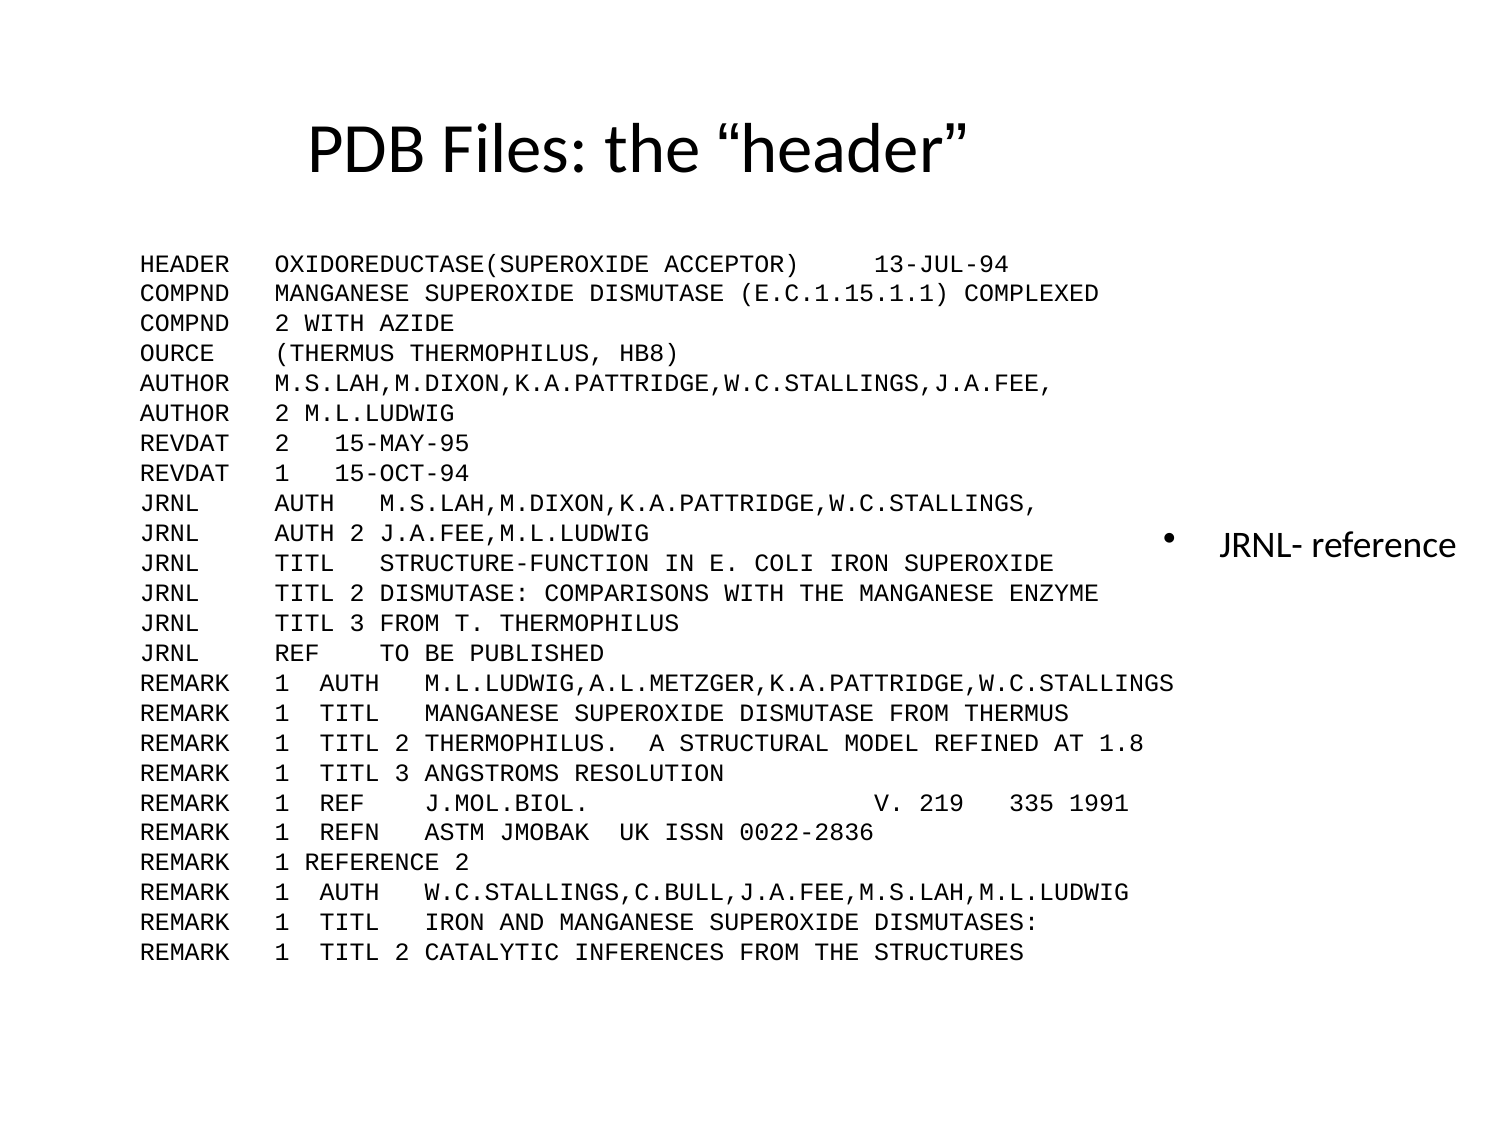

# PDB Files: the “header”
HEADER   OXIDOREDUCTASE(SUPEROXIDE ACCEPTOR)     13-JUL-94
COMPND   MANGANESE SUPEROXIDE DISMUTASE (E.C.1.15.1.1) COMPLEXED
COMPND   2 WITH AZIDE
OURCE    (THERMUS THERMOPHILUS, HB8)
AUTHOR   M.S.LAH,M.DIXON,K.A.PATTRIDGE,W.C.STALLINGS,J.A.FEE,
AUTHOR   2 M.L.LUDWIG
REVDAT   2   15-MAY-95
REVDAT   1   15-OCT-94
JRNL     AUTH   M.S.LAH,M.DIXON,K.A.PATTRIDGE,W.C.STALLINGS,
JRNL     AUTH 2 J.A.FEE,M.L.LUDWIG
JRNL     TITL   STRUCTURE-FUNCTION IN E. COLI IRON SUPEROXIDE
JRNL     TITL 2 DISMUTASE: COMPARISONS WITH THE MANGANESE ENZYME
JRNL     TITL 3 FROM T. THERMOPHILUS
JRNL     REF    TO BE PUBLISHED
REMARK   1  AUTH   M.L.LUDWIG,A.L.METZGER,K.A.PATTRIDGE,W.C.STALLINGS
REMARK   1  TITL   MANGANESE SUPEROXIDE DISMUTASE FROM THERMUS
REMARK   1  TITL 2 THERMOPHILUS.  A STRUCTURAL MODEL REFINED AT 1.8
REMARK   1  TITL 3 ANGSTROMS RESOLUTION
REMARK   1  REF    J.MOL.BIOL.                   V. 219   335 1991
REMARK   1  REFN   ASTM JMOBAK  UK ISSN 0022-2836
REMARK   1 REFERENCE 2
REMARK   1  AUTH   W.C.STALLINGS,C.BULL,J.A.FEE,M.S.LAH,M.L.LUDWIG
REMARK   1  TITL   IRON AND MANGANESE SUPEROXIDE DISMUTASES:
REMARK   1  TITL 2 CATALYTIC INFERENCES FROM THE STRUCTURES
JRNL- reference